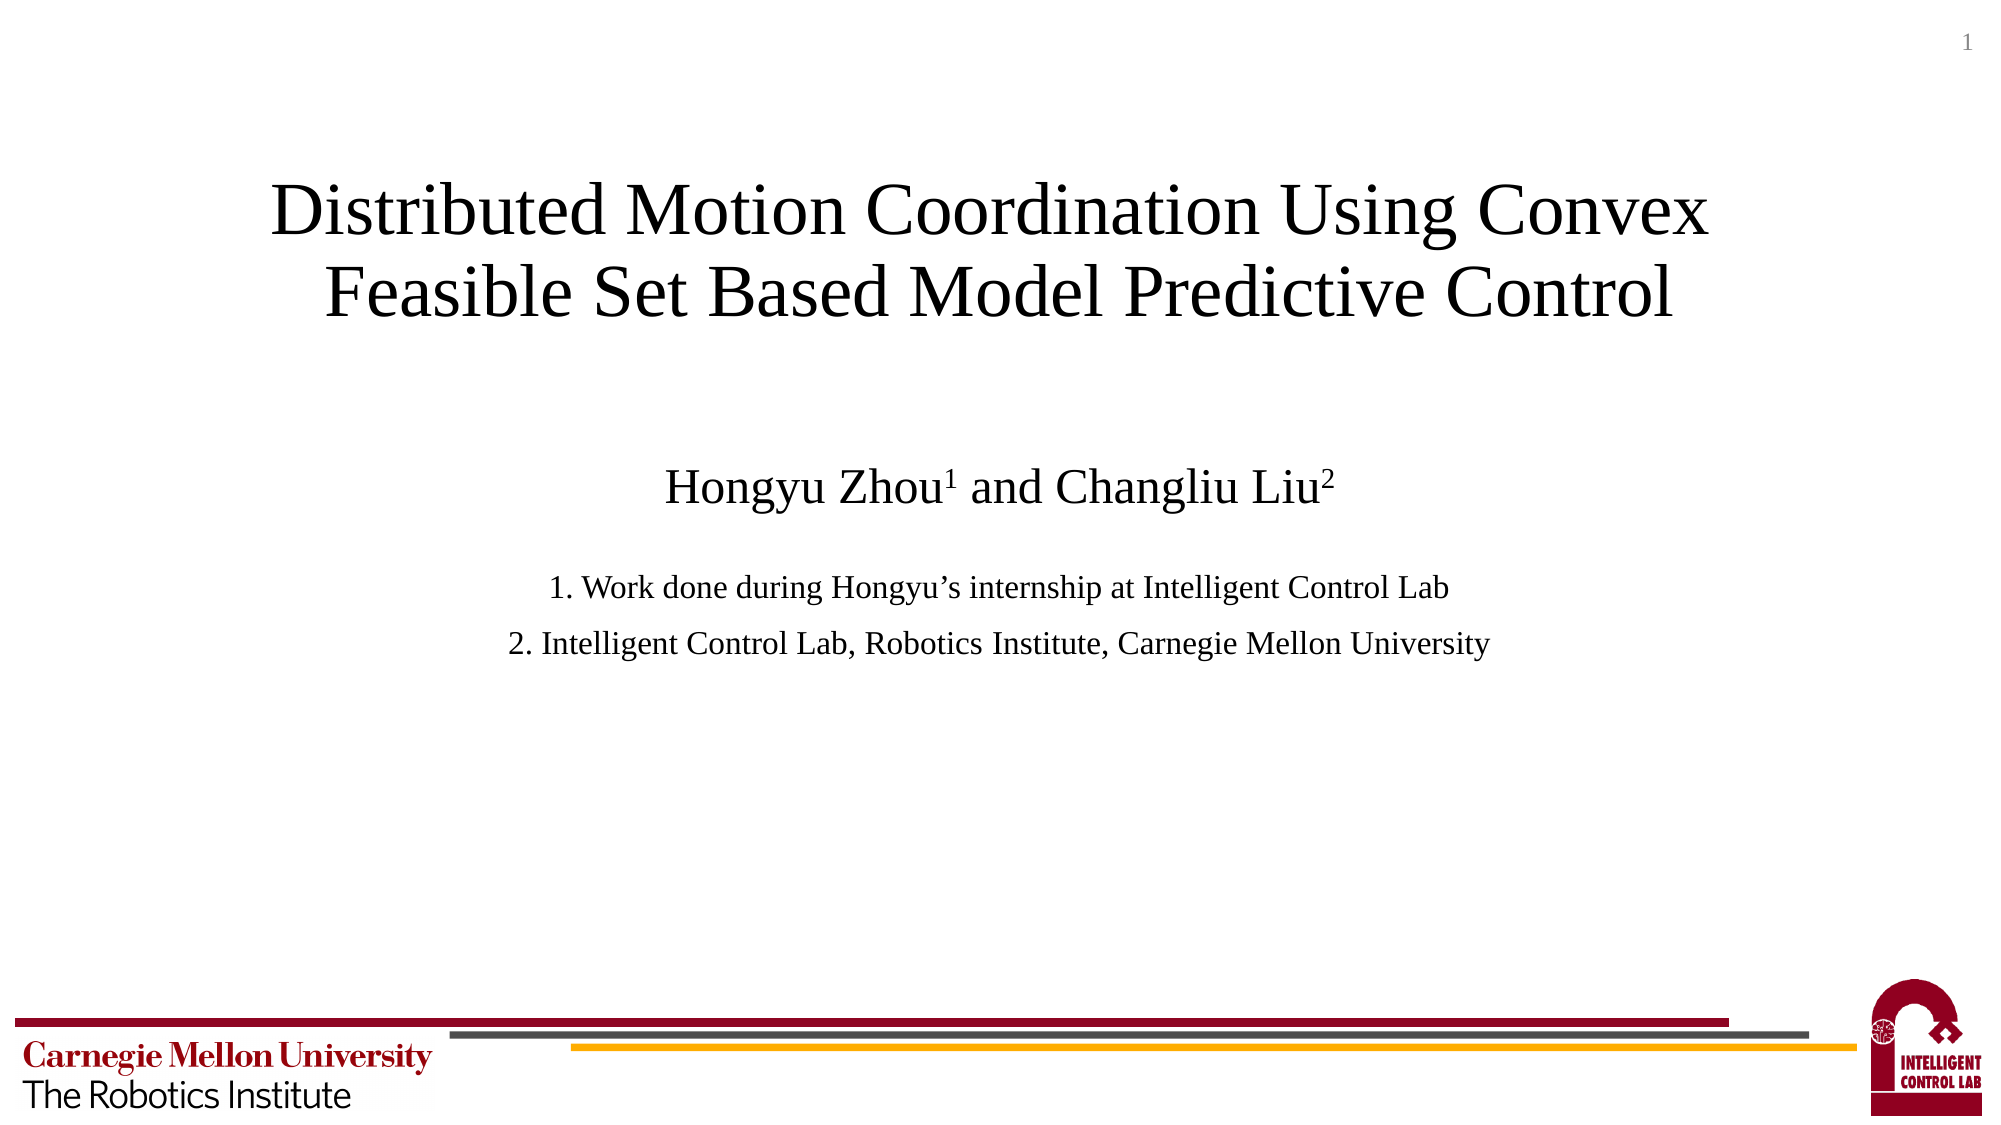

1
# Distributed Motion Coordination Using Convex Feasible Set Based Model Predictive Control
Hongyu Zhou1 and Changliu Liu2

1. Work done during Hongyu’s internship at Intelligent Control Lab
2. Intelligent Control Lab, Robotics Institute, Carnegie Mellon University